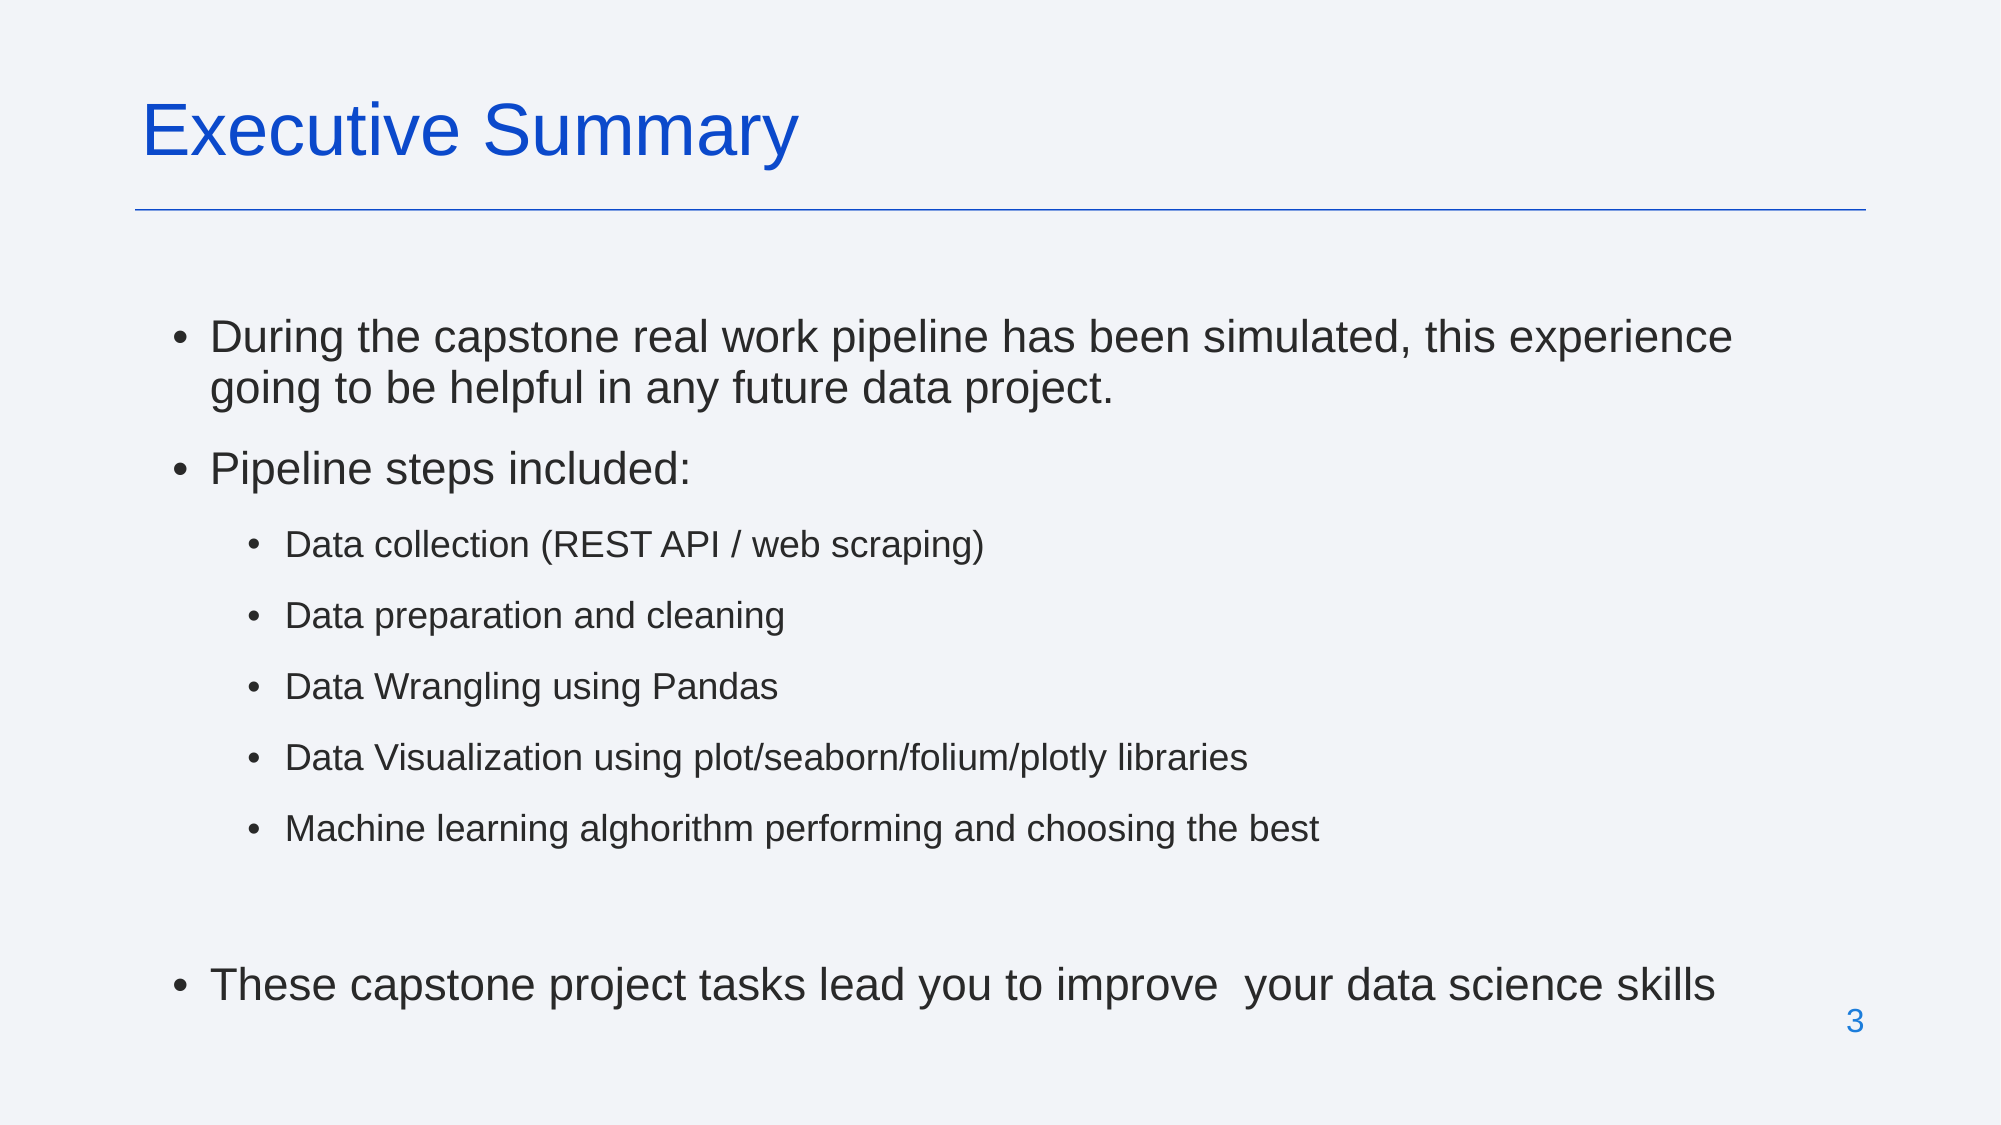

Executive Summary
During the capstone real work pipeline has been simulated, this experience going to be helpful in any future data project.
Pipeline steps included:
Data collection (REST API / web scraping)
Data preparation and cleaning
Data Wrangling using Pandas
Data Visualization using plot/seaborn/folium/plotly libraries
Machine learning alghorithm performing and choosing the best

These capstone project tasks lead you to improve  your data science skills
3